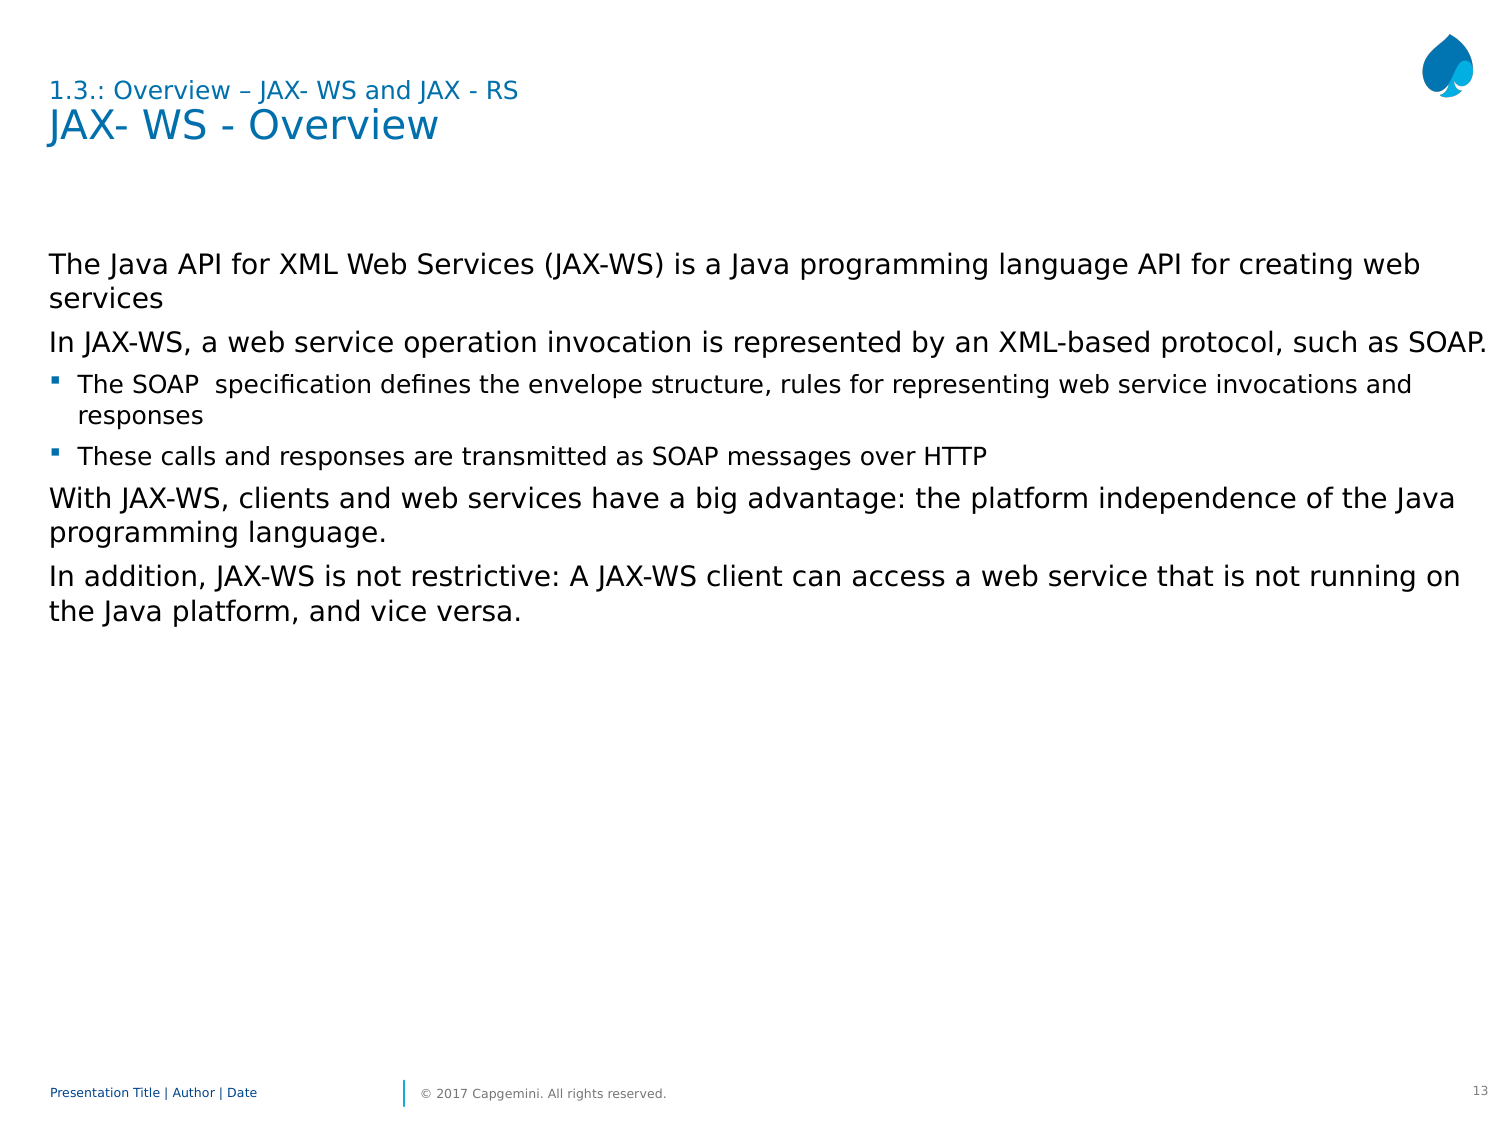

1.3.: Overview – JAX- WS and JAX - RS
JAX- WS - Overview
The Java API for XML Web Services (JAX-WS) is a Java programming language API for creating web services
In JAX-WS, a web service operation invocation is represented by an XML-based protocol, such as SOAP.
The SOAP  specification defines the envelope structure, rules for representing web service invocations and responses
These calls and responses are transmitted as SOAP messages over HTTP
With JAX-WS, clients and web services have a big advantage: the platform independence of the Java programming language.
In addition, JAX-WS is not restrictive: A JAX-WS client can access a web service that is not running on the Java platform, and vice versa.